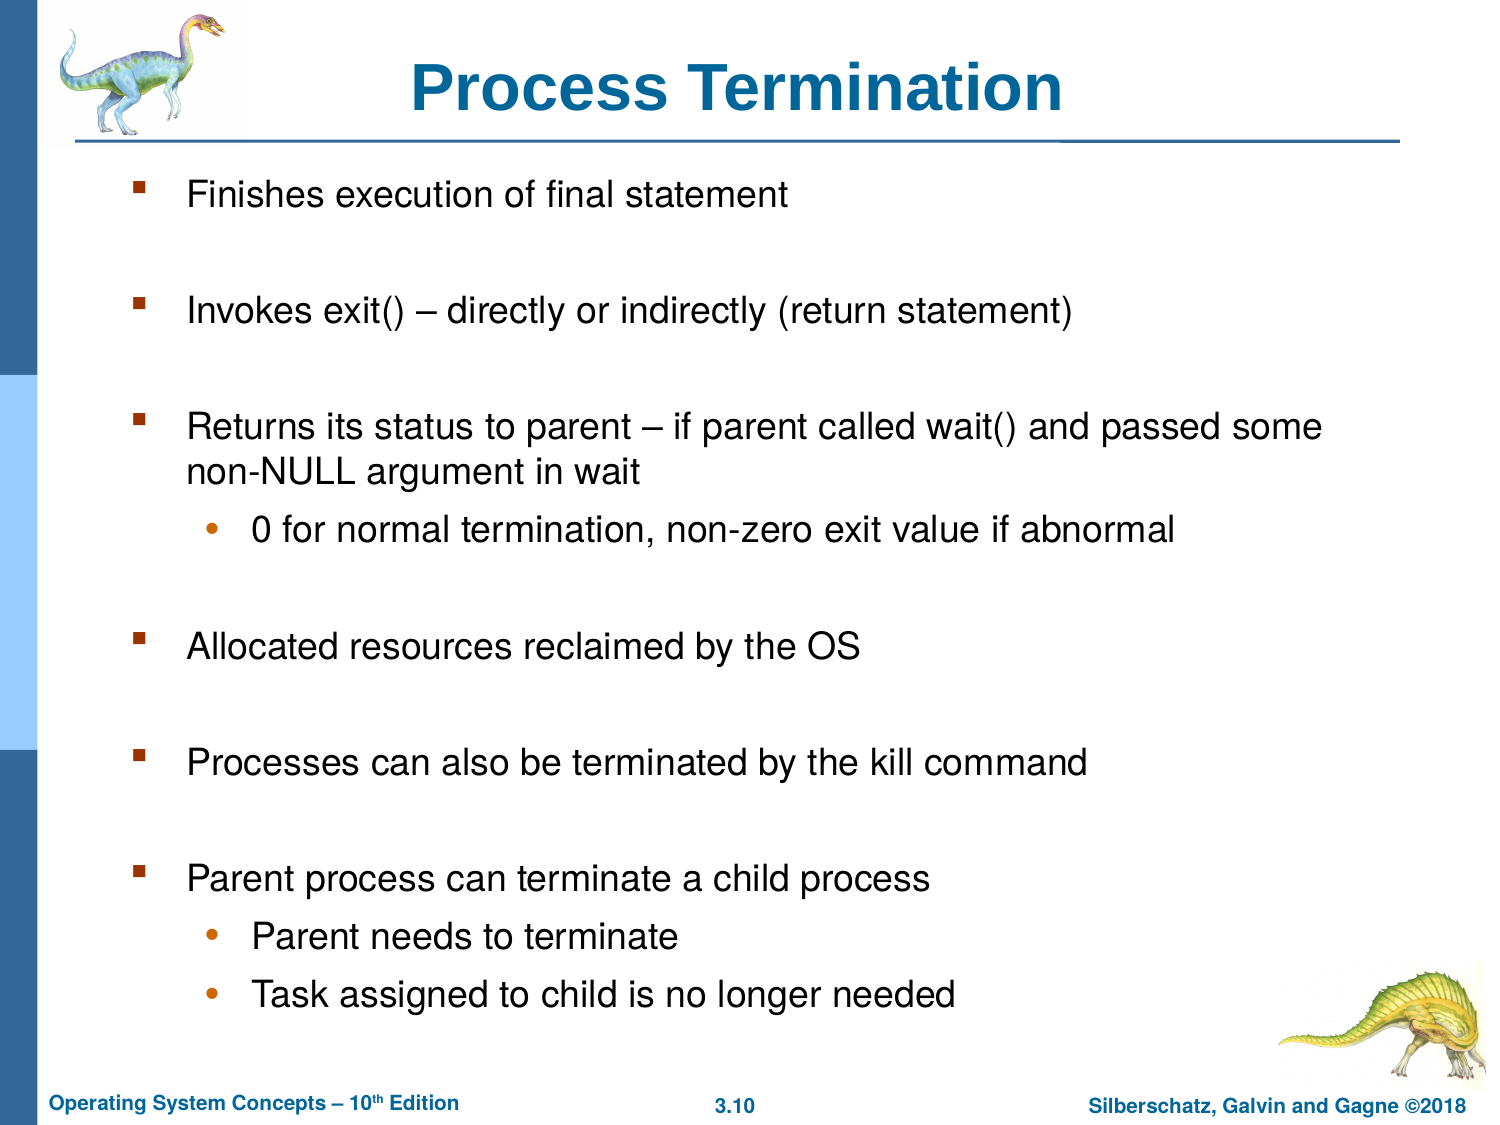

# Process Termination
Finishes execution of final statement

Invokes exit() – directly or indirectly (return statement)

Returns its status to parent – if parent called wait() and passed some non-NULL argument in wait
0 for normal termination, non-zero exit value if abnormal

Allocated resources reclaimed by the OS

Processes can also be terminated by the kill command

Parent process can terminate a child process
Parent needs to terminate
Task assigned to child is no longer needed